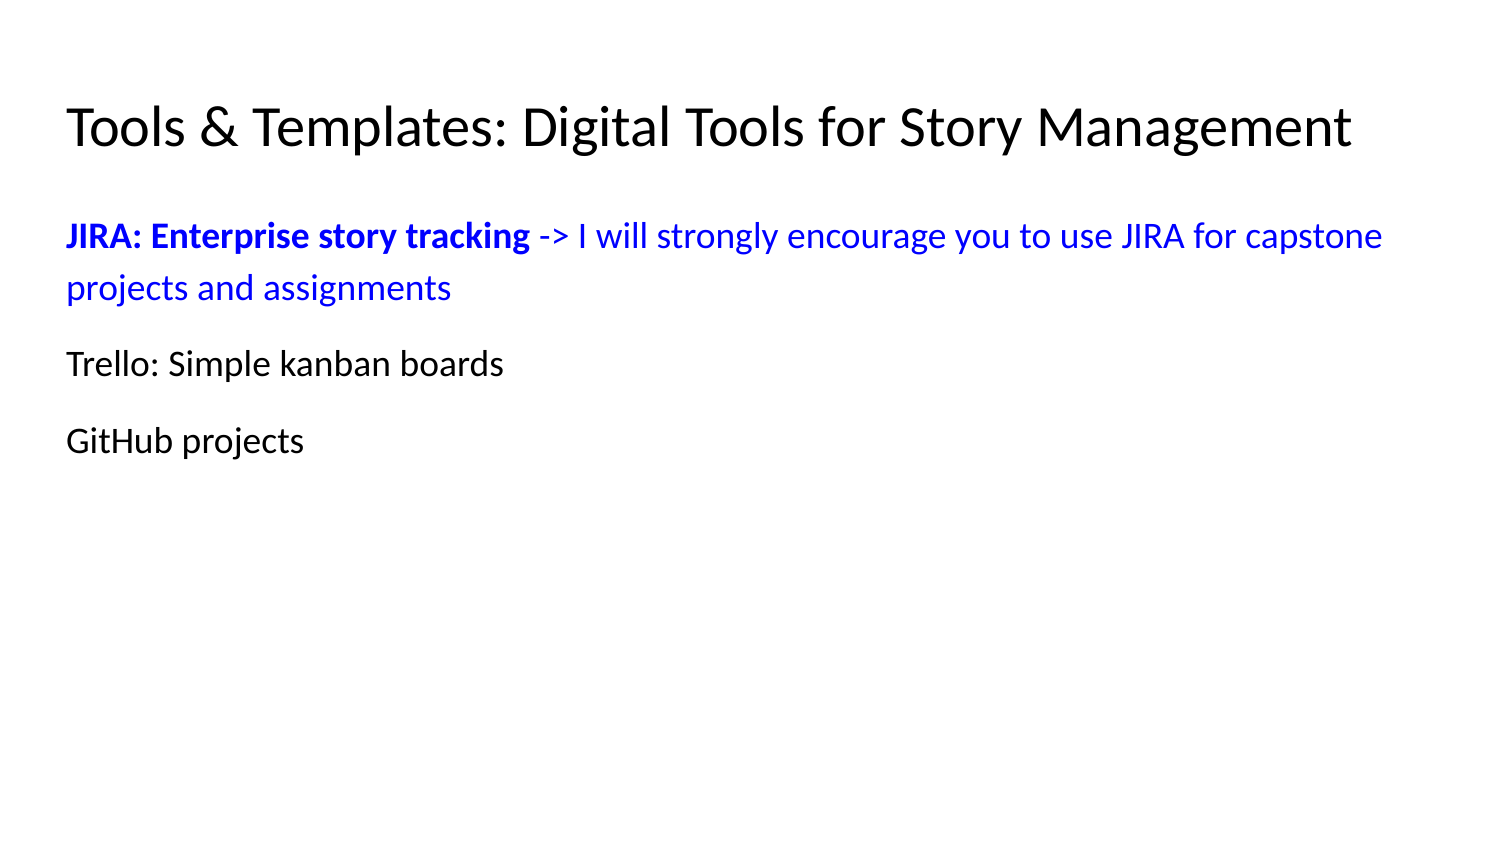

# Tools & Templates: Digital Tools for Story Management
JIRA: Enterprise story tracking -> I will strongly encourage you to use JIRA for capstone projects and assignments
Trello: Simple kanban boards
GitHub projects